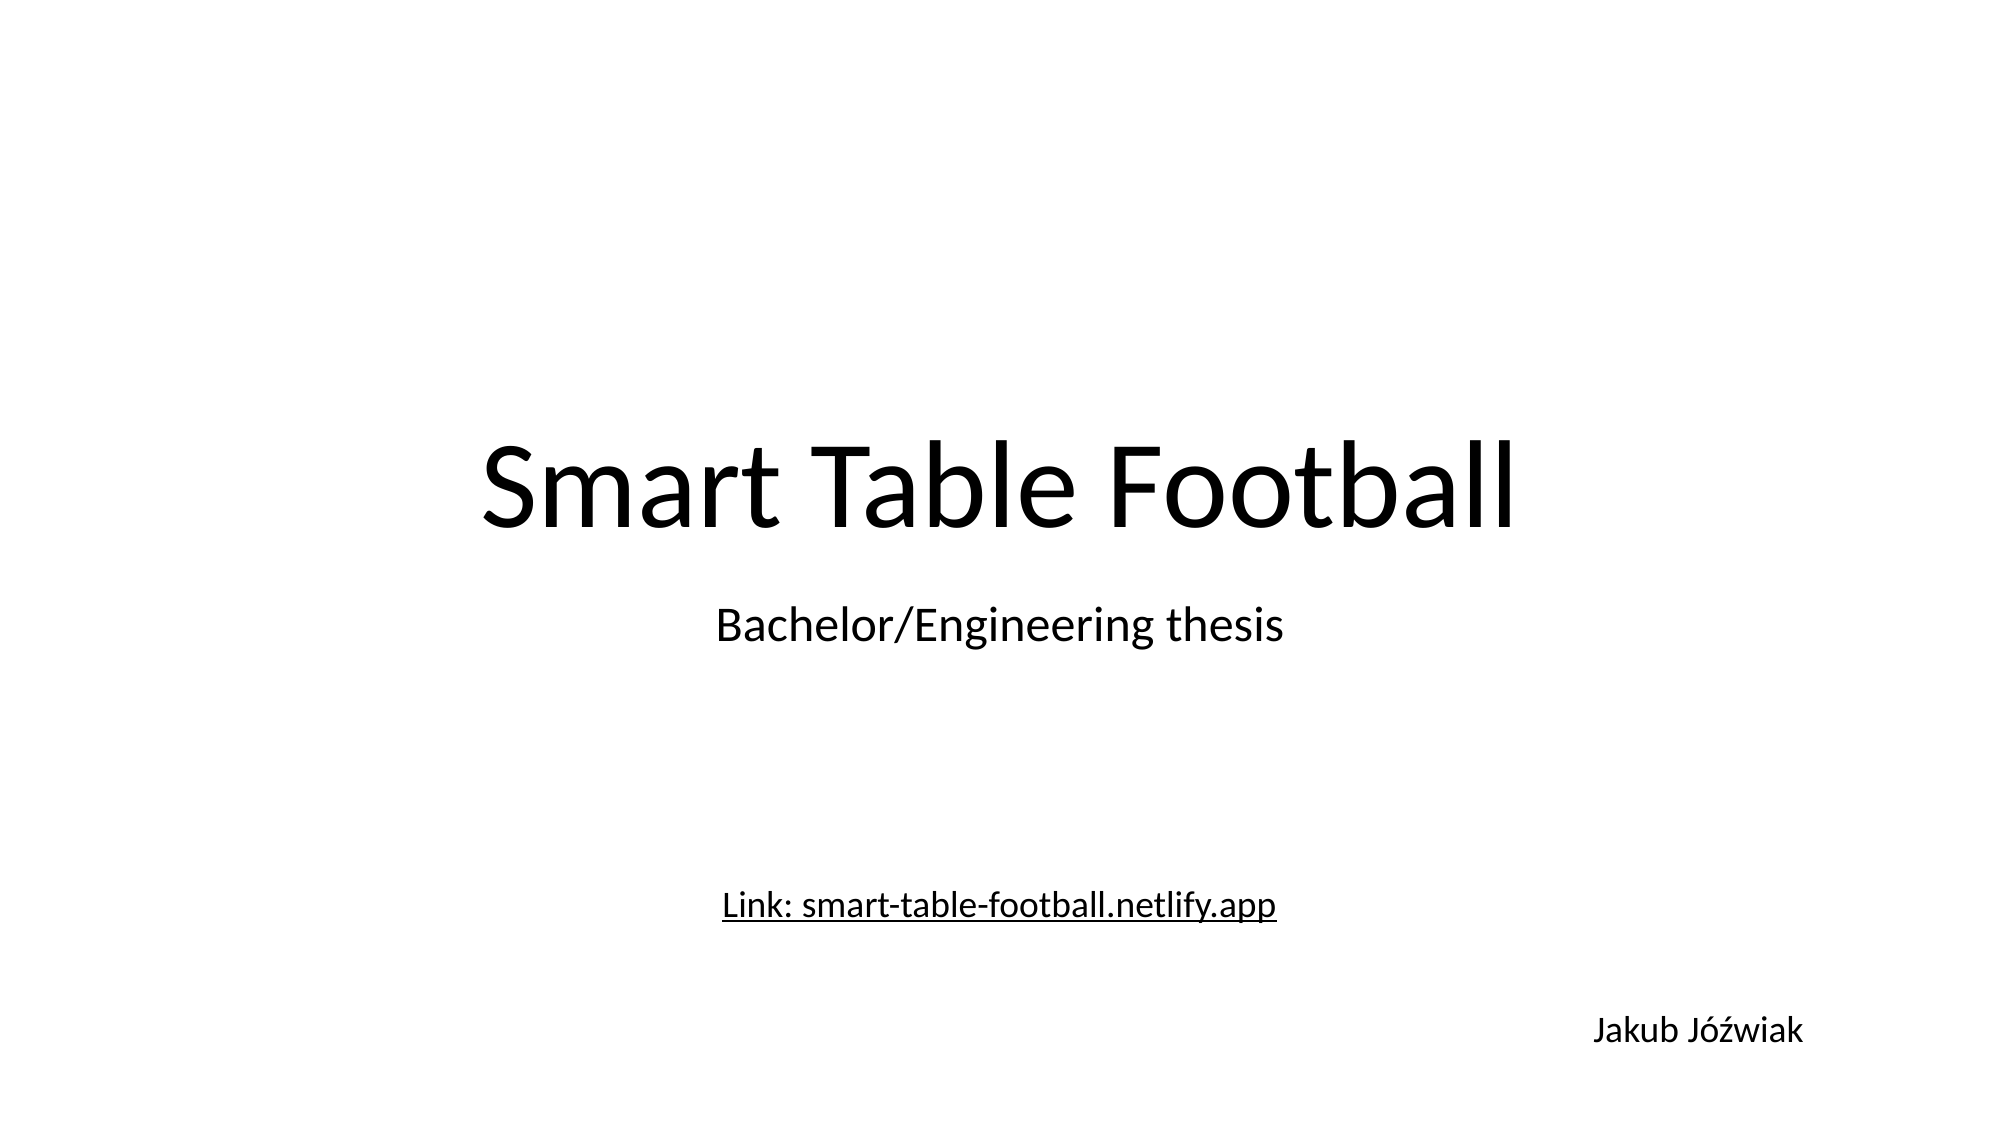

# Smart Table Football
Bachelor/Engineering thesis
Link: smart-table-football.netlify.app
Jakub Jóźwiak